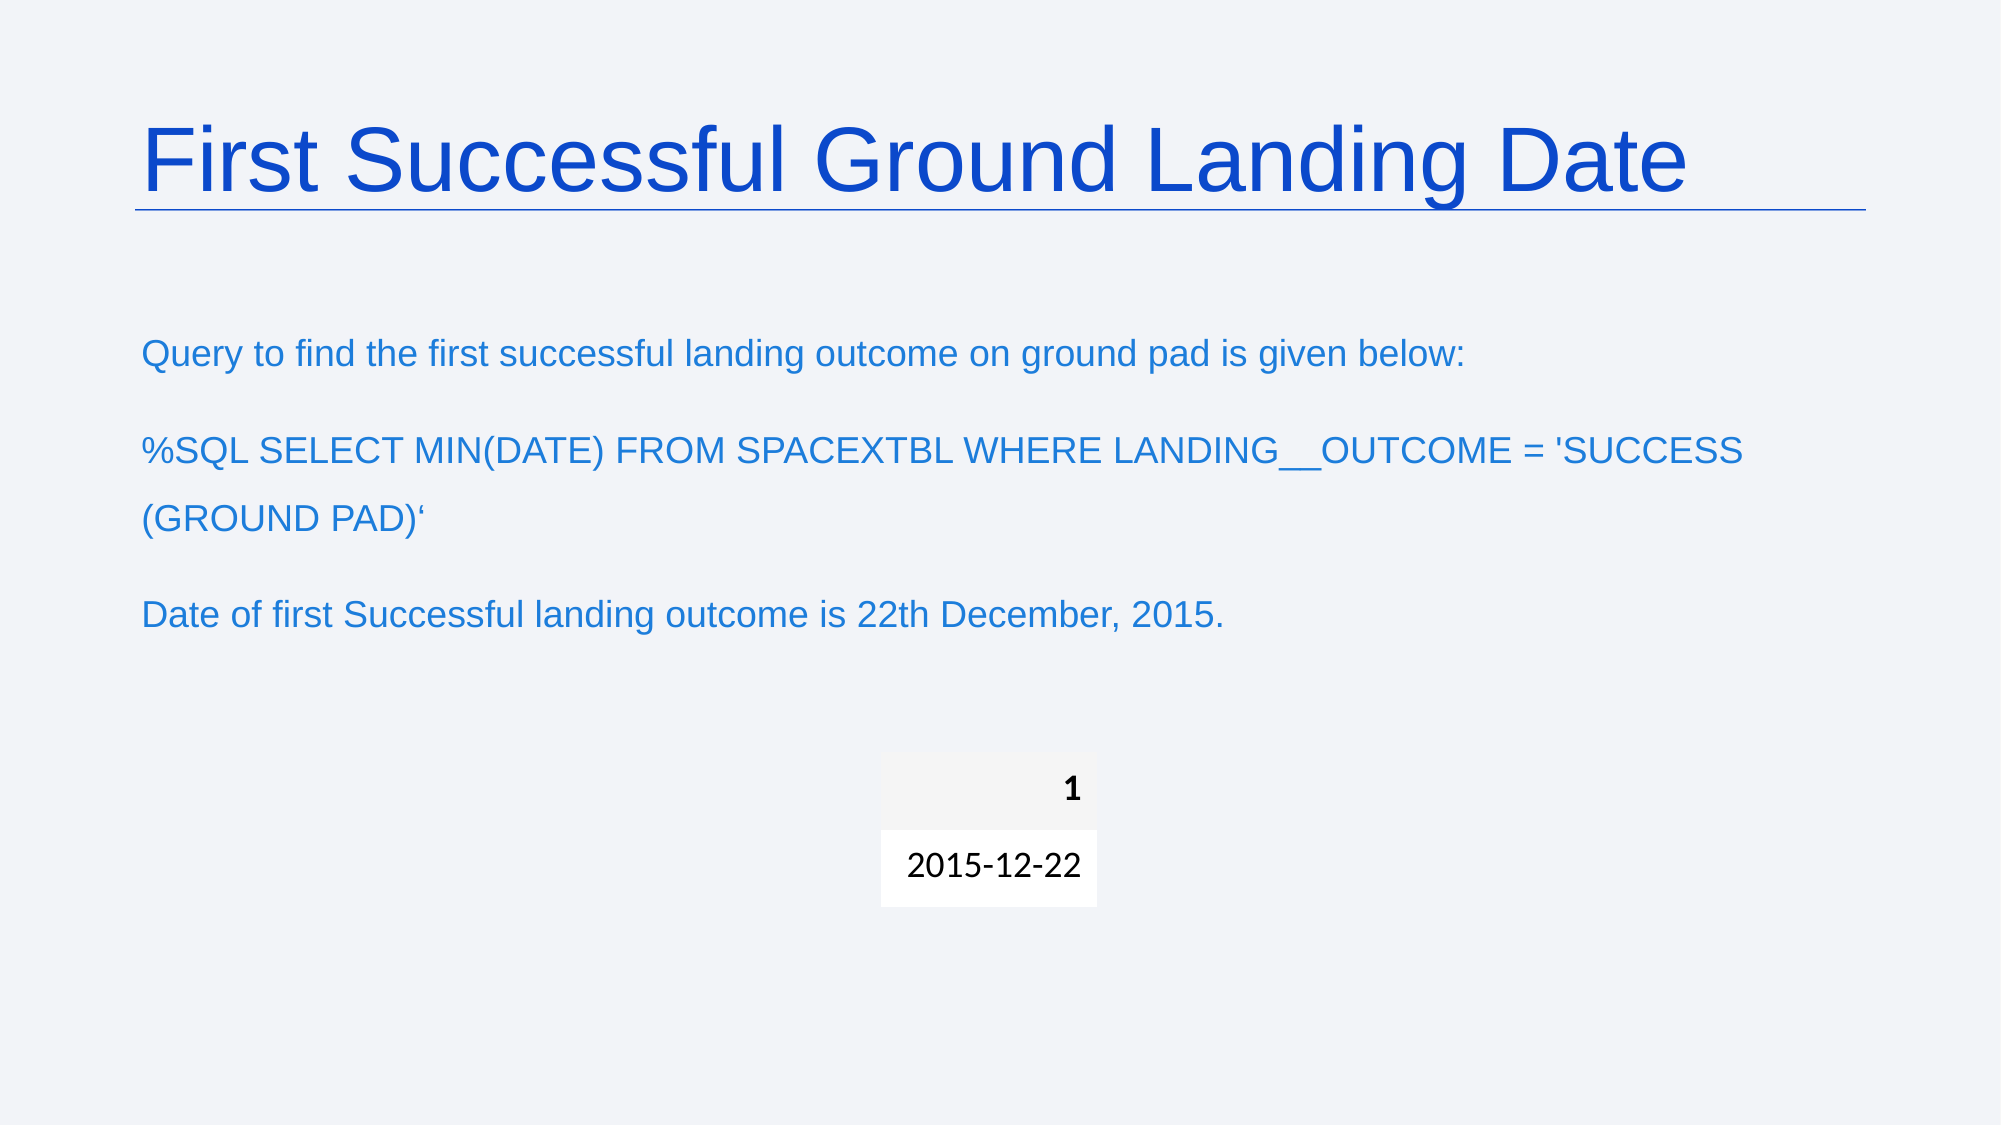

First Successful Ground Landing Date
Query to find the first successful landing outcome on ground pad is given below:
%SQL SELECT MIN(DATE) FROM SPACEXTBL WHERE LANDING__OUTCOME = 'SUCCESS (GROUND PAD)‘
Date of first Successful landing outcome is 22th December, 2015.

| 1 |
| --- |
| 2015-12-22 |